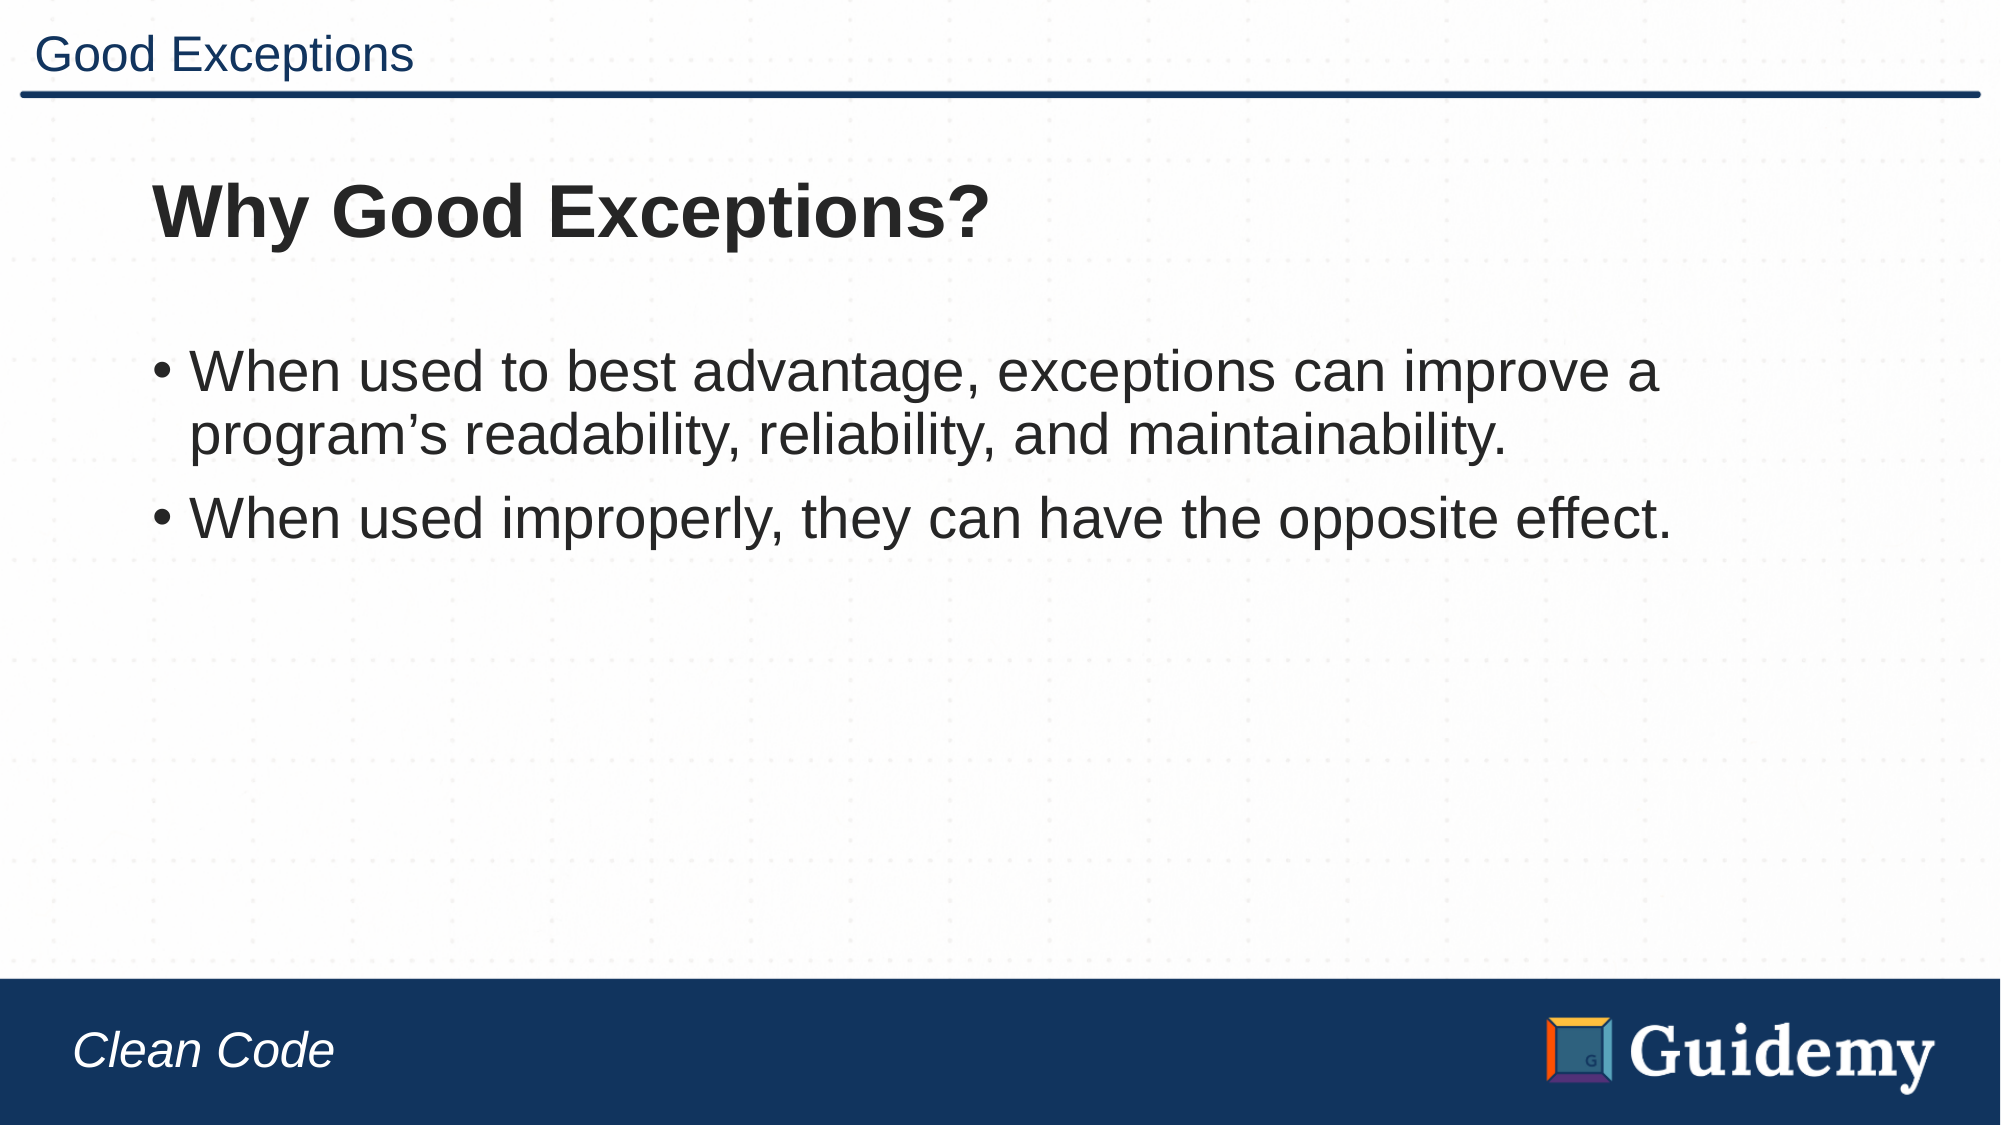

# Good Exceptions
Why Good Exceptions?
When used to best advantage, exceptions can improve a program’s readability, reliability, and maintainability.
When used improperly, they can have the opposite effect.

Clean Code